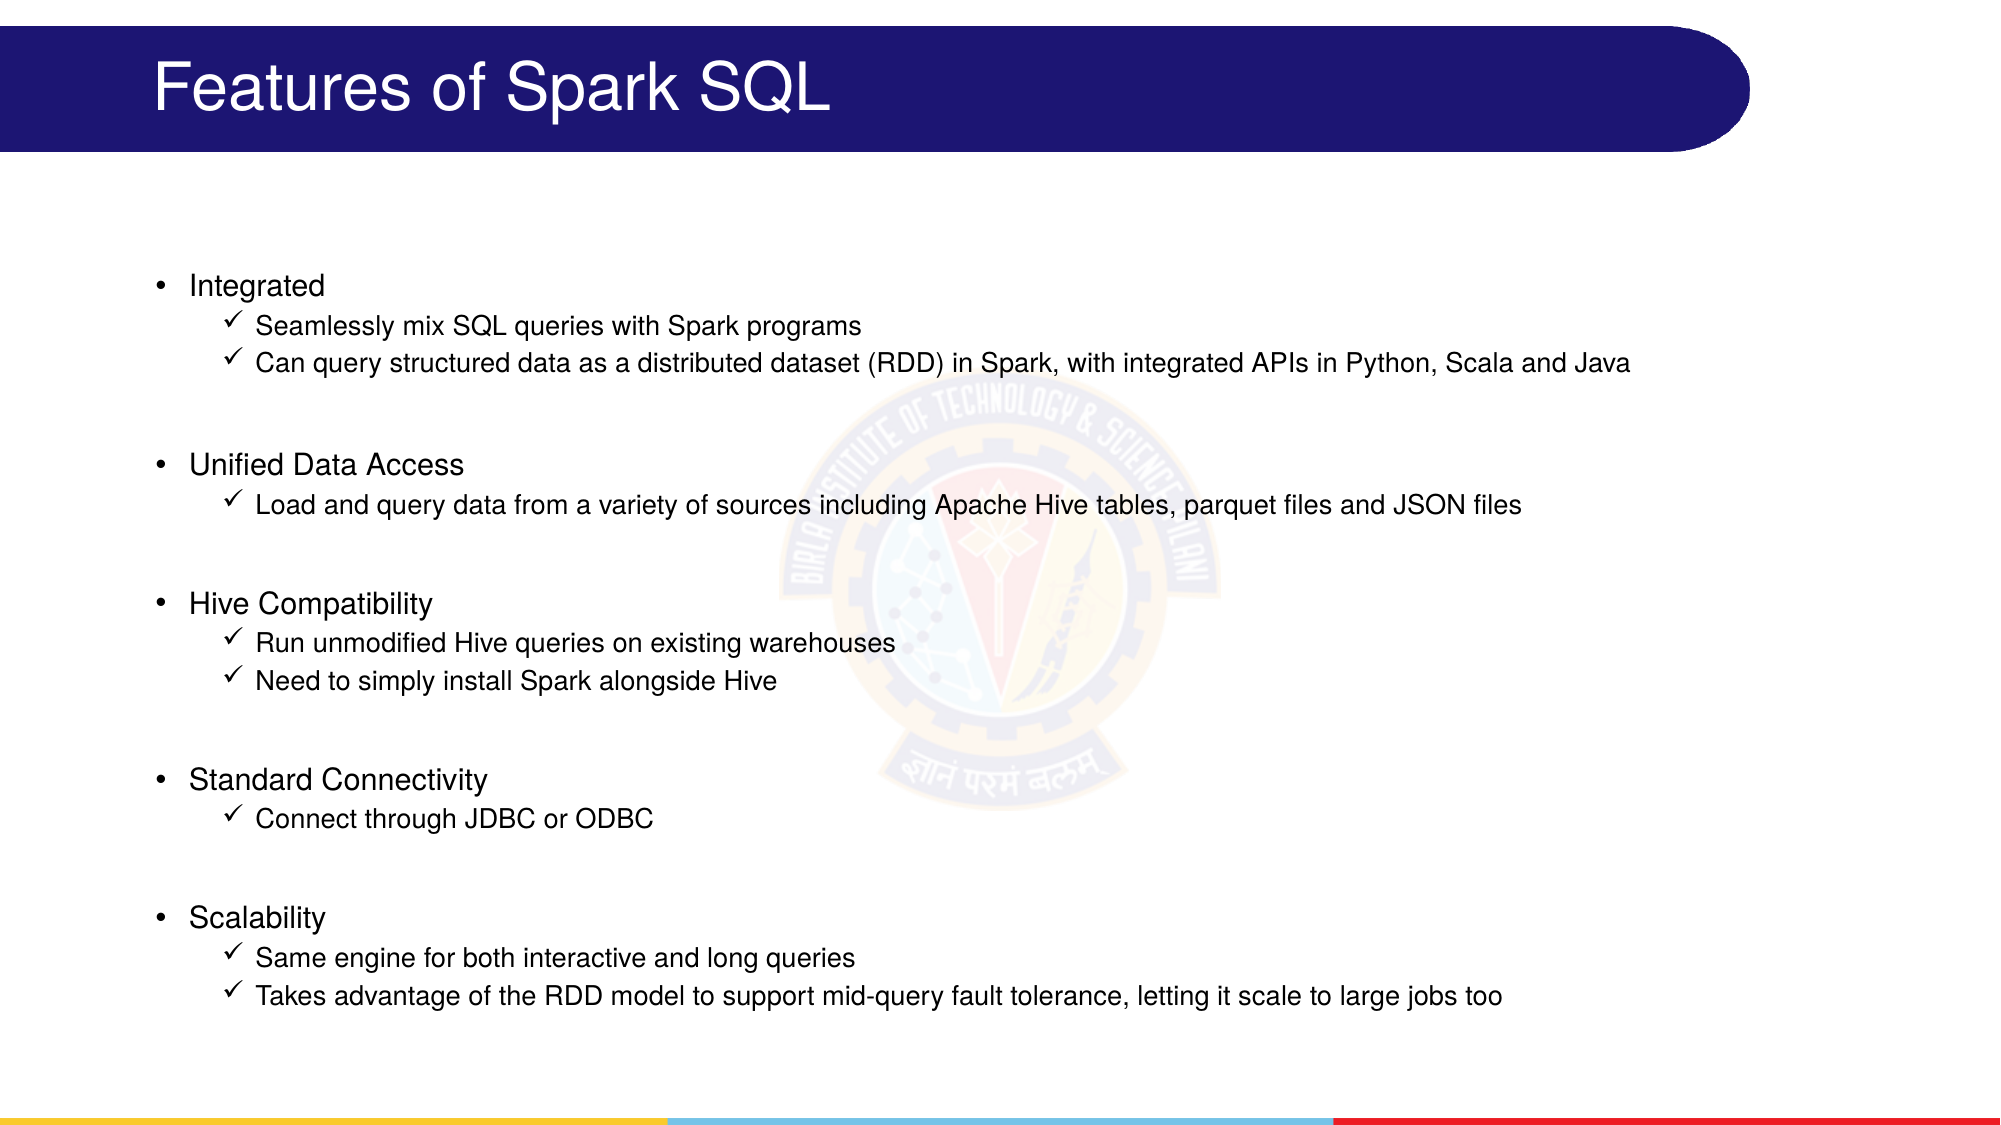

# Features of Spark SQL

Integrated
Seamlessly mix SQL queries with Spark programs
Can query structured data as a distributed dataset (RDD) in Spark, with integrated APIs in Python, Scala and Java

Unified Data Access
Load and query data from a variety of sources including Apache Hive tables, parquet files and JSON files

Hive Compatibility
Run unmodified Hive queries on existing warehouses
Need to simply install Spark alongside Hive

Standard Connectivity
Connect through JDBC or ODBC

Scalability
Same engine for both interactive and long queries
Takes advantage of the RDD model to support mid-query fault tolerance, letting it scale to large jobs too